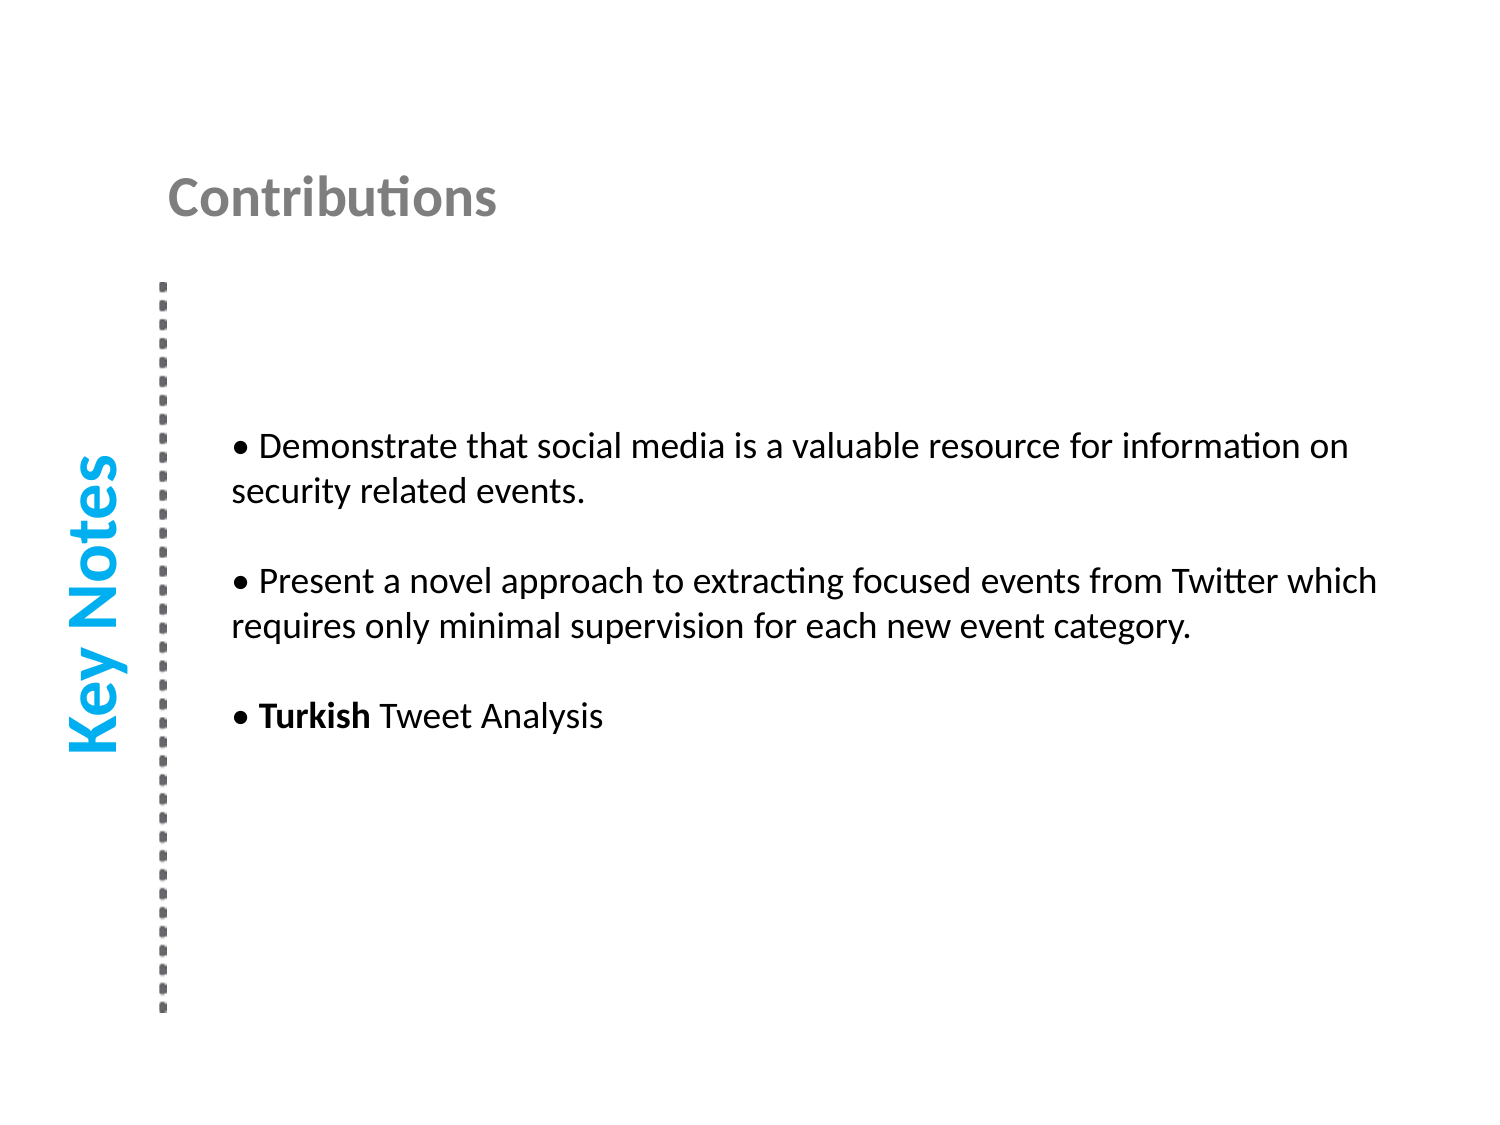

Contributions

• Demonstrate that social media is a valuable resource for information on security related events.

• Present a novel approach to extracting focused events from Twitter which requires only minimal supervision for each new event category.

• Turkish Tweet Analysis

Key Notes